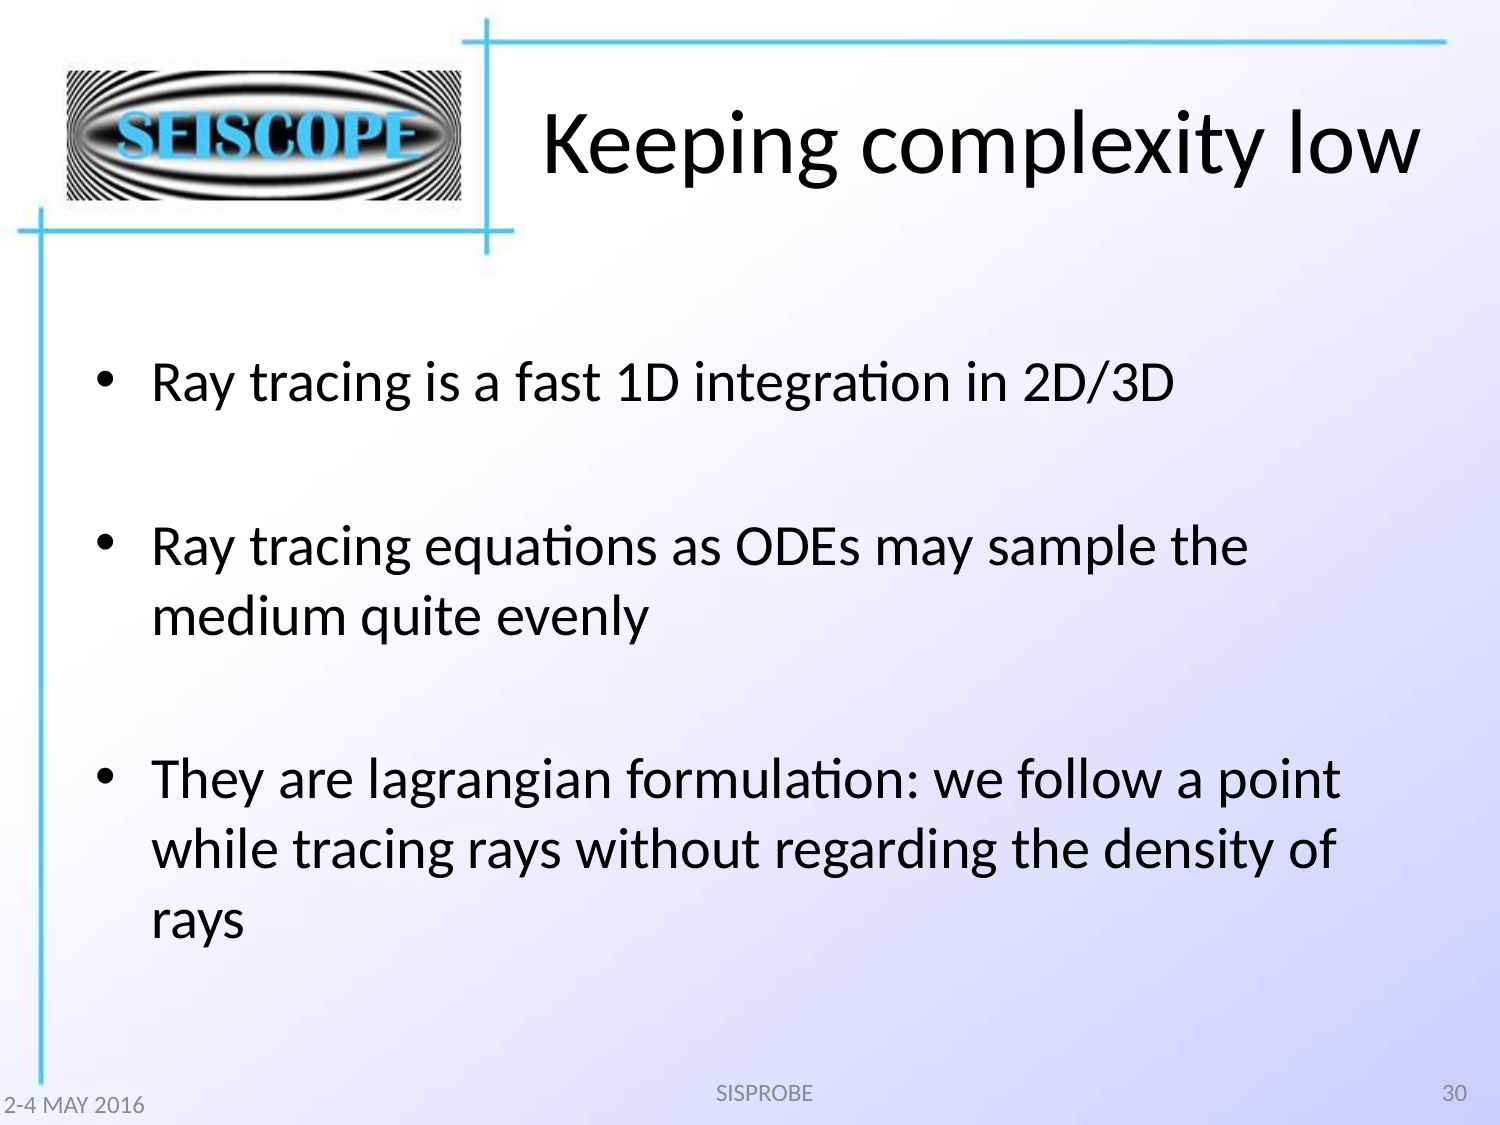

# Keeping complexity low
Ray tracing is a fast 1D integration in 2D/3D

Ray tracing equations as ODEs may sample the medium quite evenly

They are lagrangian formulation: we follow a point while tracing rays without regarding the density of rays
SISPROBE
30
2-4 MAY 2016